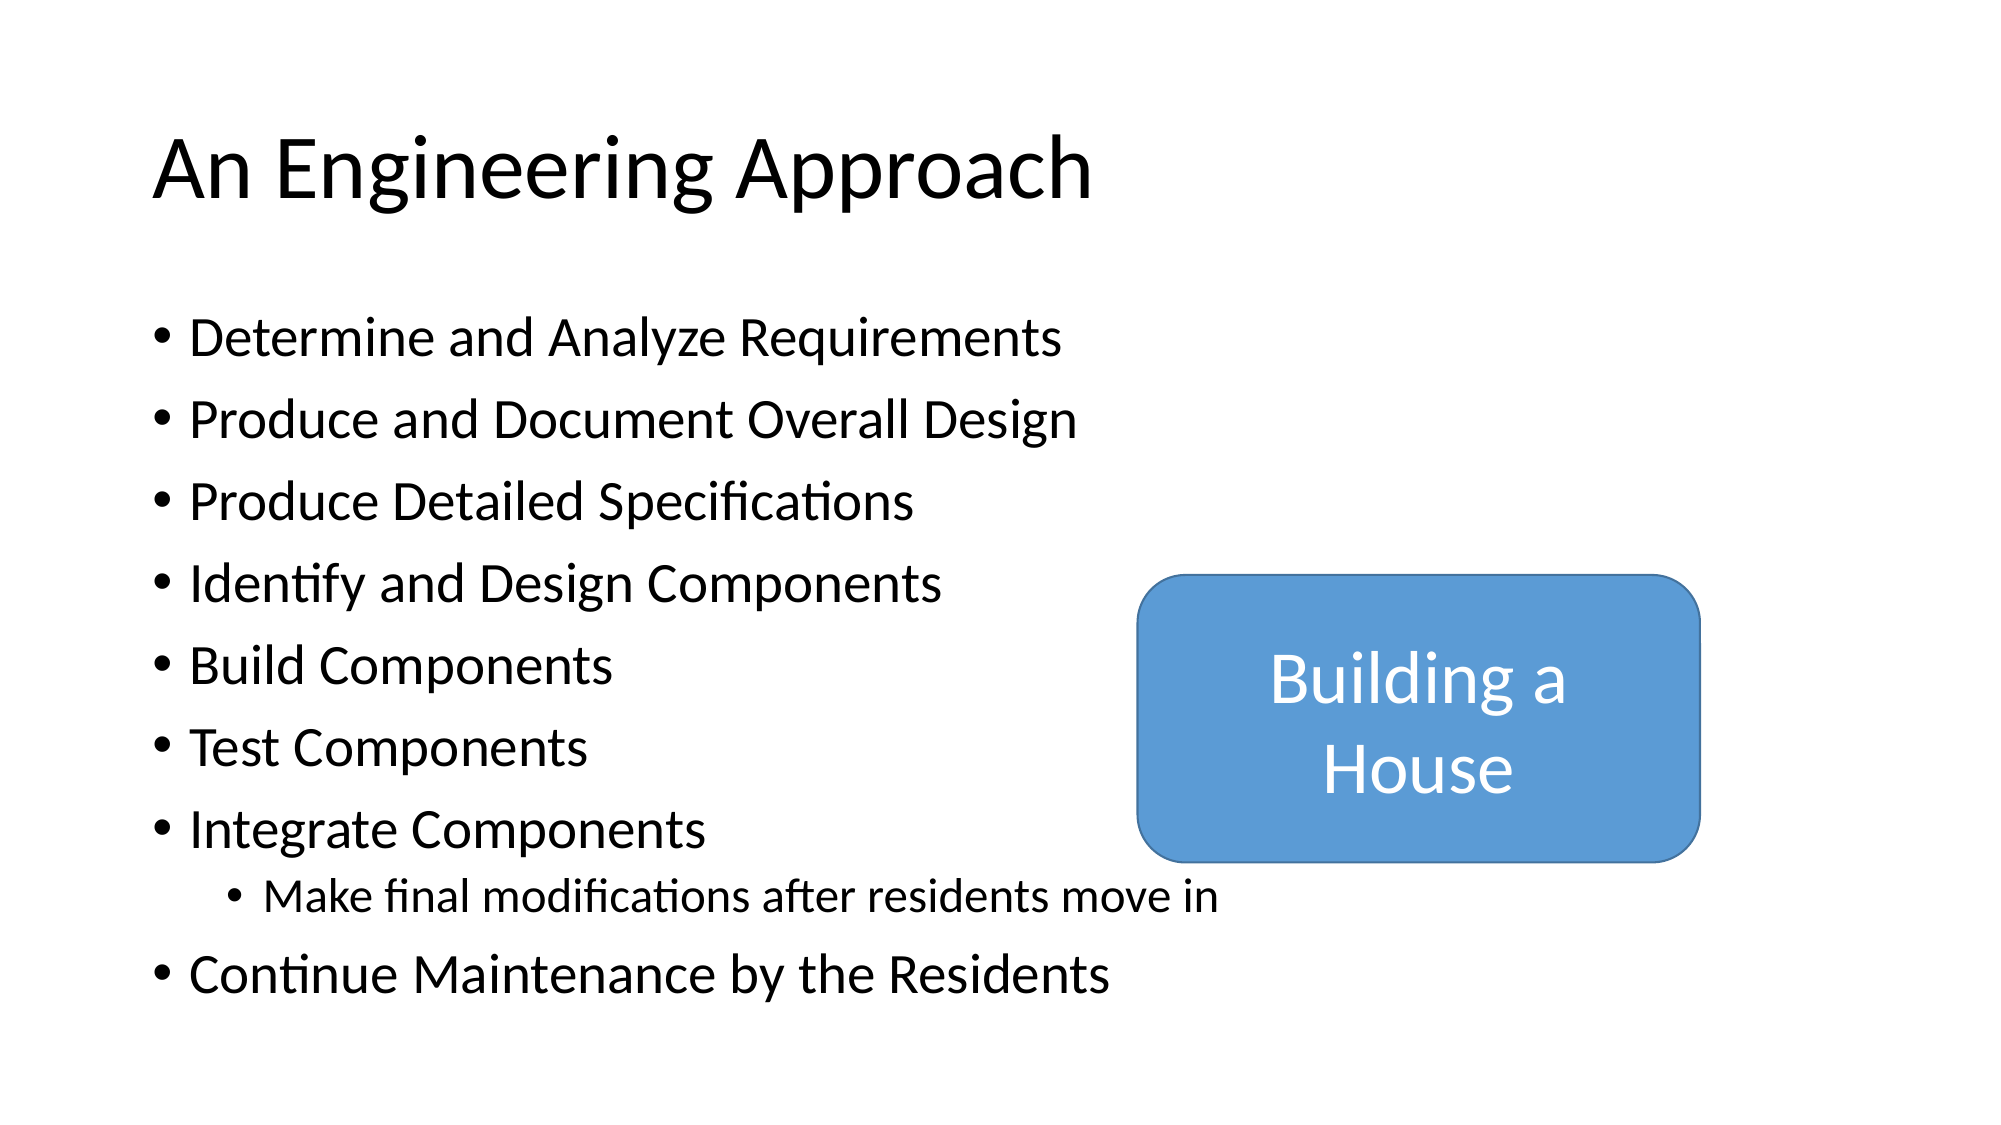

# An Engineering Approach
Determine and Analyze Requirements
Produce and Document Overall Design
Produce Detailed Specifications
Identify and Design Components
Build Components
Test Components
Integrate Components
Make final modifications after residents move in
Continue Maintenance by the Residents

Building a House